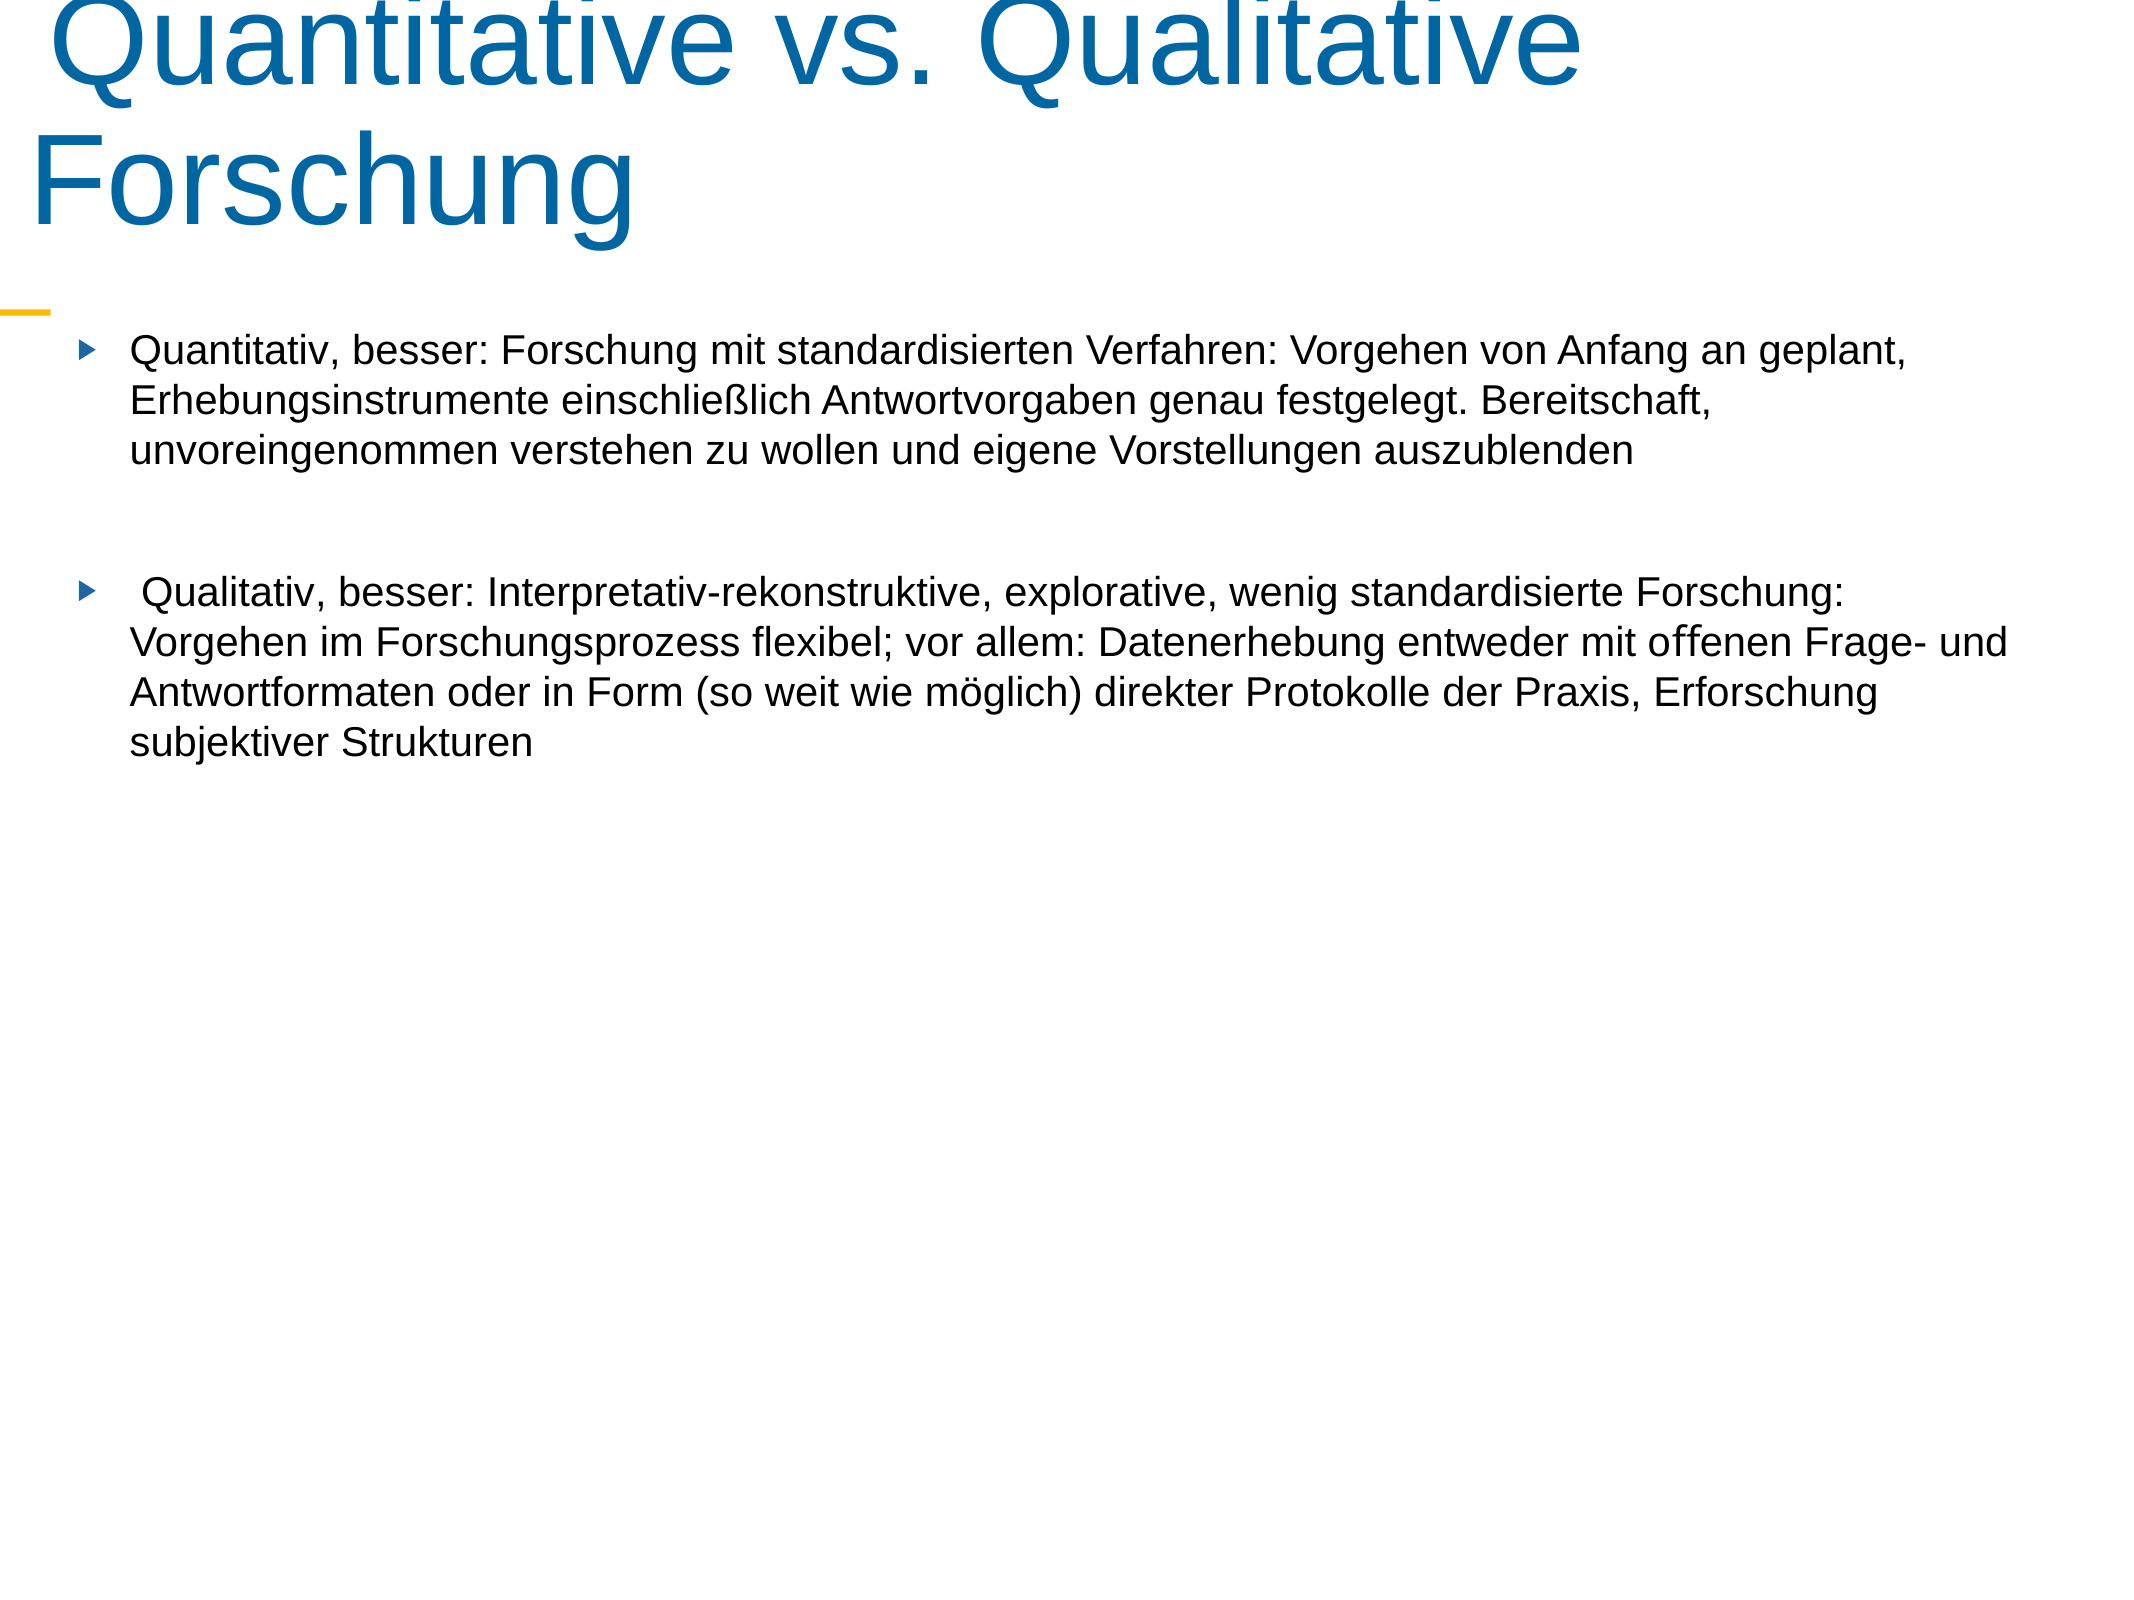

Quantitative vs. Qualitative Forschung
Quantitativ, besser: Forschung mit standardisierten Verfahren: Vorgehen von Anfang an geplant, Erhebungsinstrumente einschließlich Antwortvorgaben genau festgelegt. Bereitschaft, unvoreingenommen verstehen zu wollen und eigene Vorstellungen auszublenden

 Qualitativ, besser: Interpretativ-rekonstruktive, explorative, wenig standardisierte Forschung: Vorgehen im Forschungsprozess ﬂexibel; vor allem: Datenerhebung entweder mit oﬀenen Frage- und Antwortformaten oder in Form (so weit wie möglich) direkter Protokolle der Praxis, Erforschung subjektiver Strukturen
28